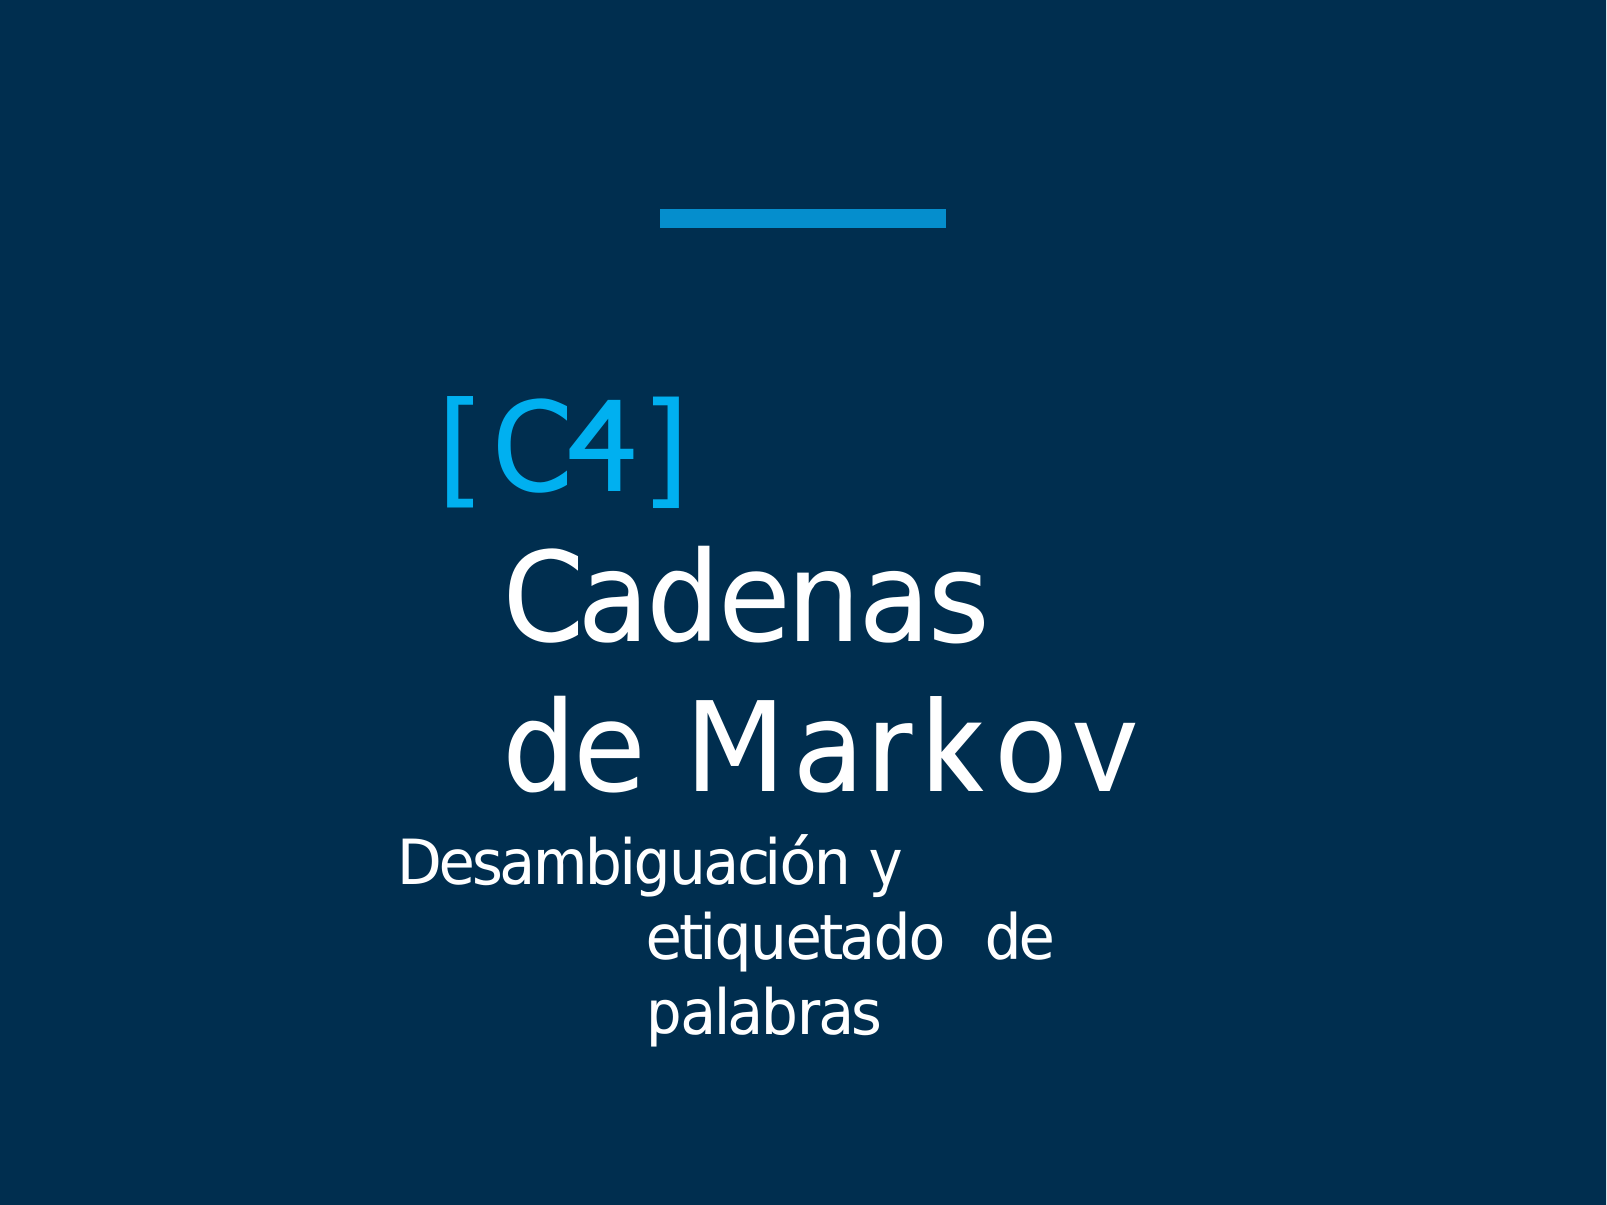

[C4] Cadenas  de Markov
Desambiguación y etiquetado  de palabras